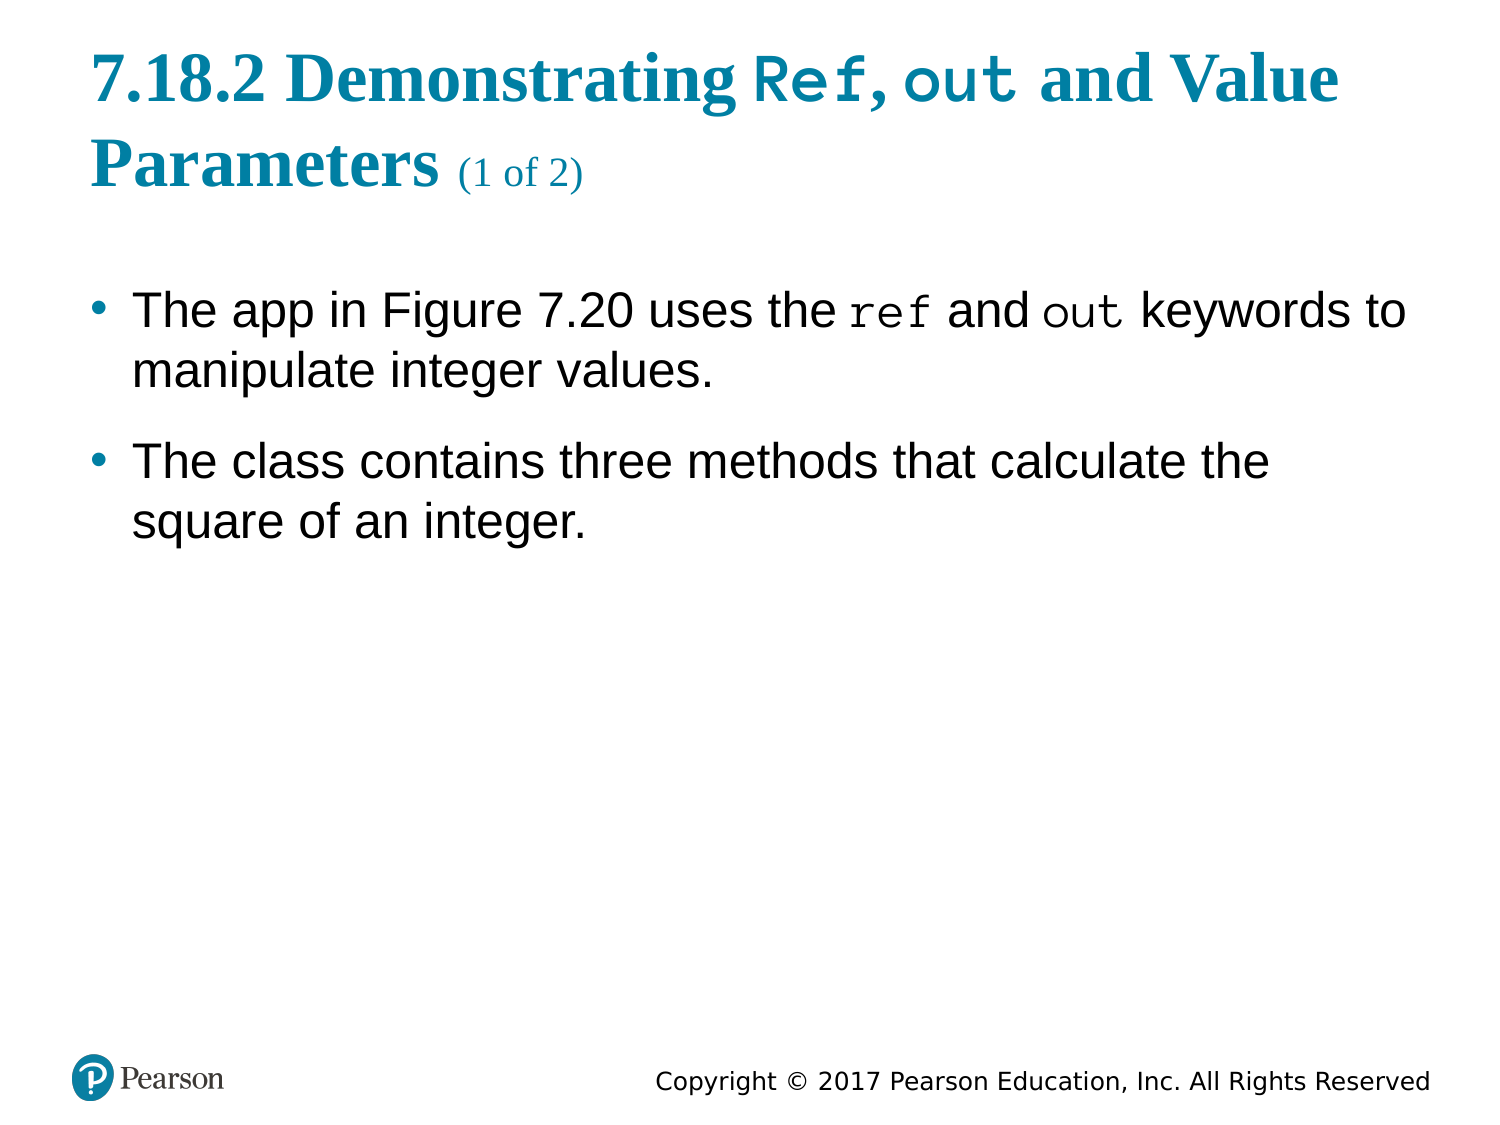

# 7.18.2 Demonstrating Ref, out and Value Parameters (1 of 2)
The app in Figure 7.20 uses the ref and out keywords to manipulate integer values.
The class contains three methods that calculate the square of an integer.